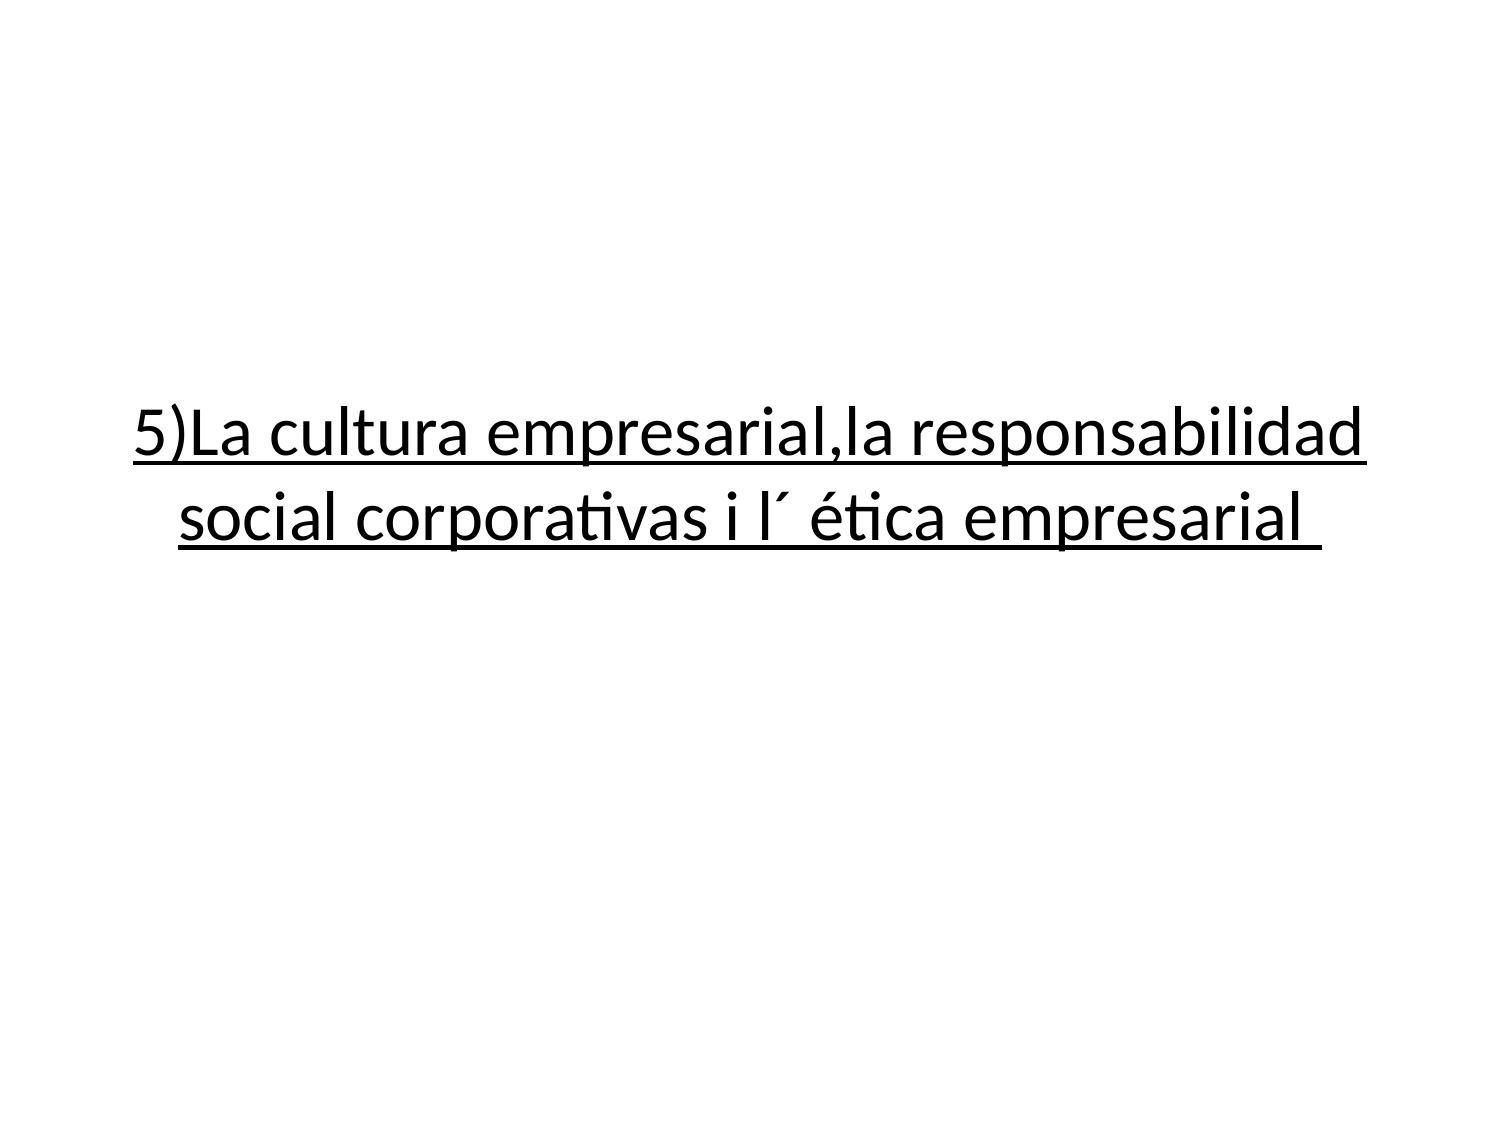

# 5)La cultura empresarial,la responsabilidad social corporativas i l´ ética empresarial